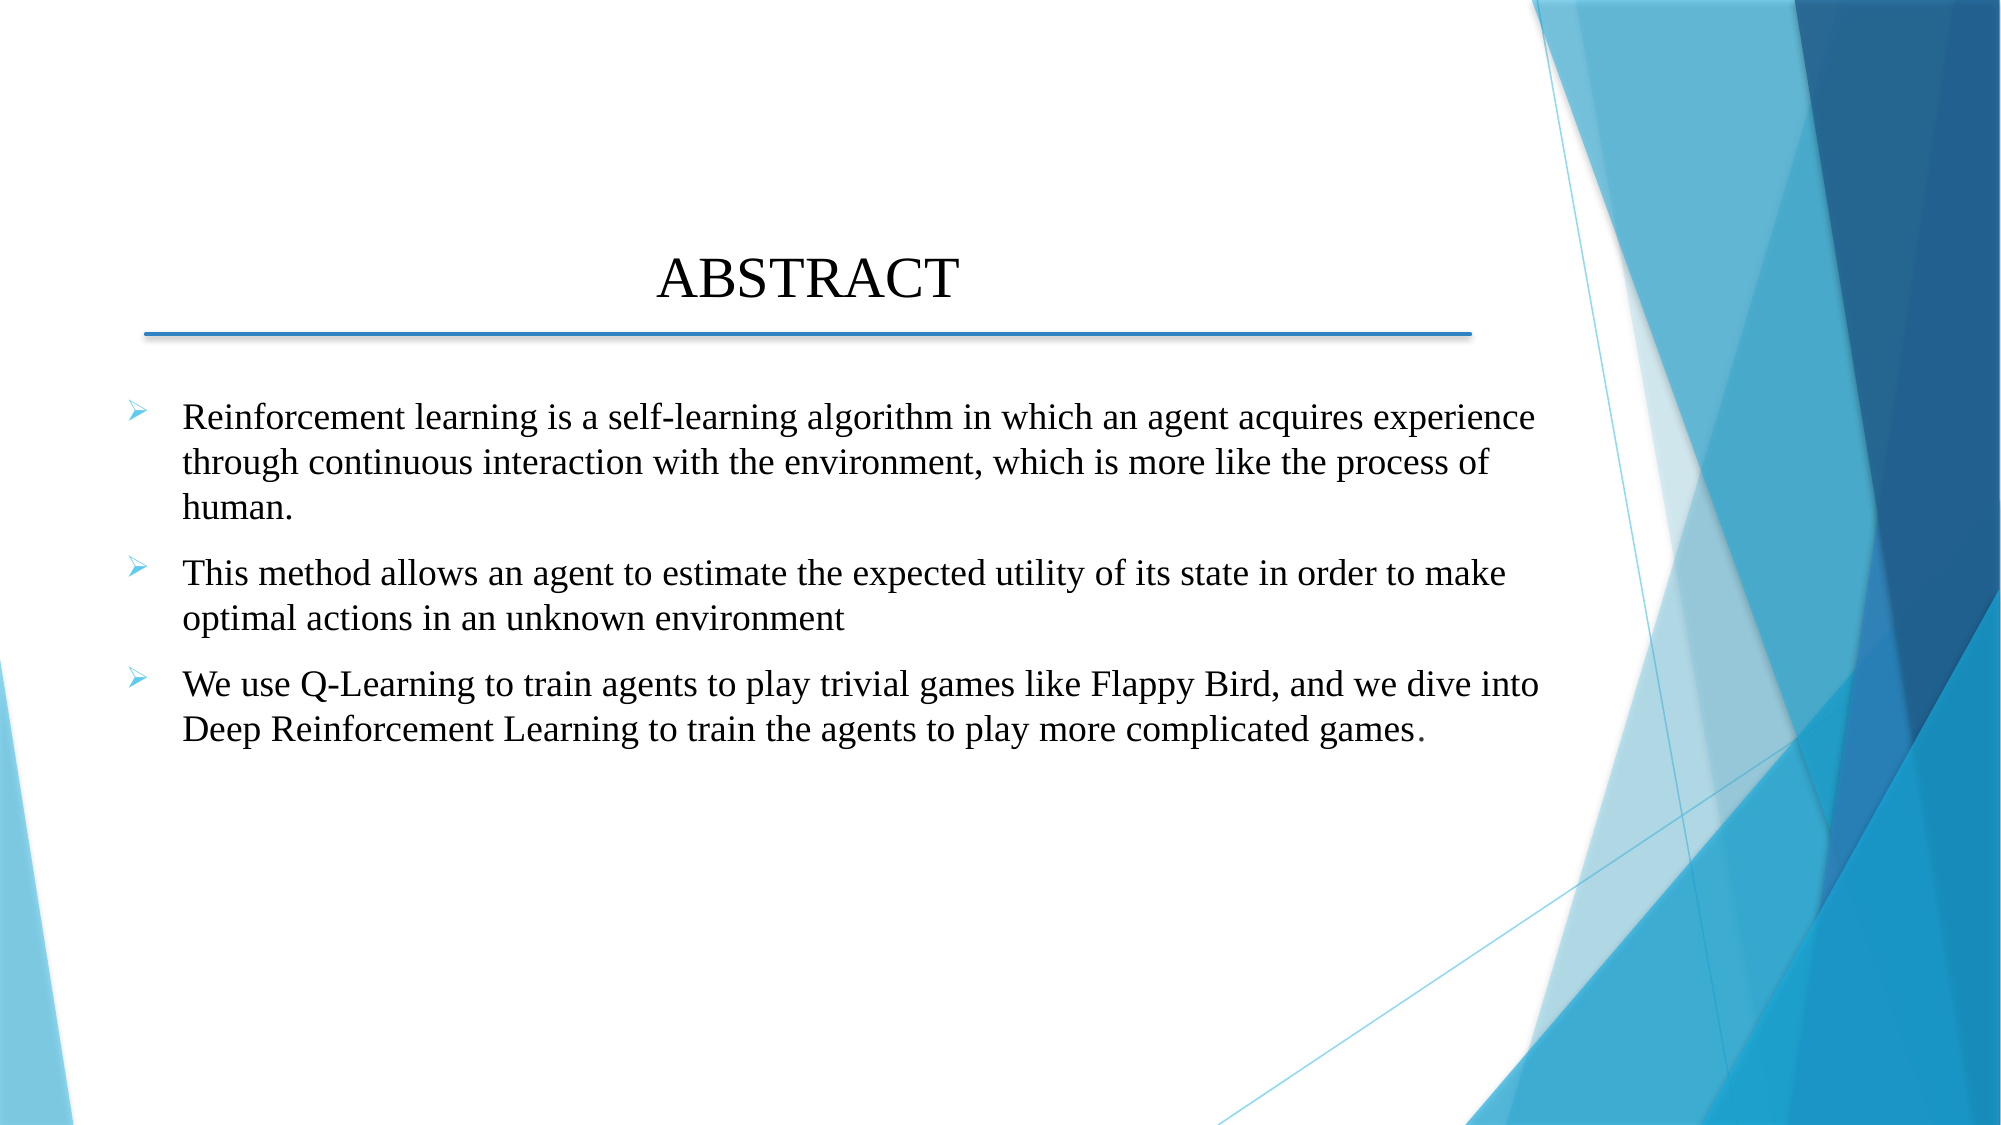

# ABSTRACT
Reinforcement learning is a self-learning algorithm in which an agent acquires experience through continuous interaction with the environment, which is more like the process of human.
This method allows an agent to estimate the expected utility of its state in order to make optimal actions in an unknown environment
We use Q-Learning to train agents to play trivial games like Flappy Bird, and we dive into Deep Reinforcement Learning to train the agents to play more complicated games.